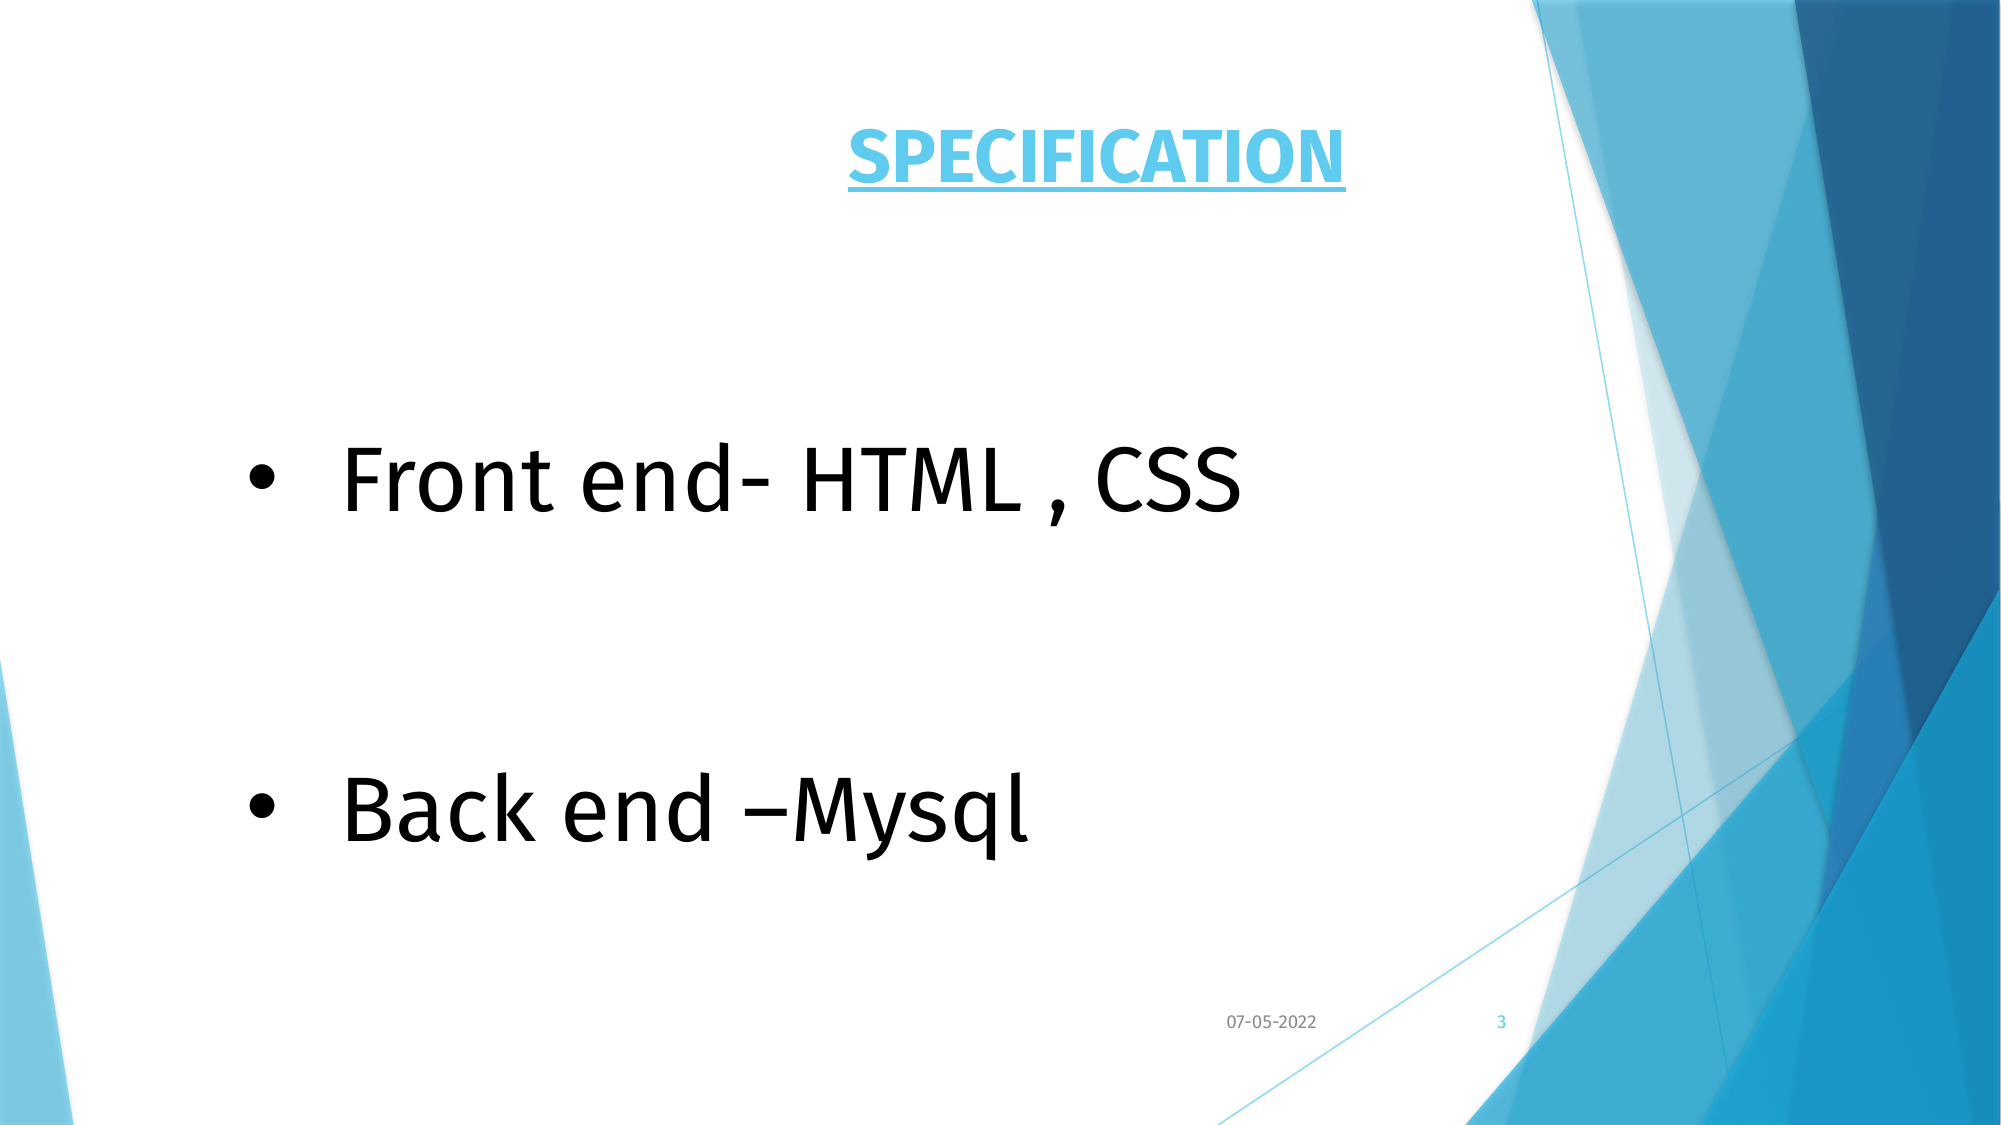

# SPECIFICATION
Front end- HTML , CSS

Back end –Mysql
07-05-2022
3